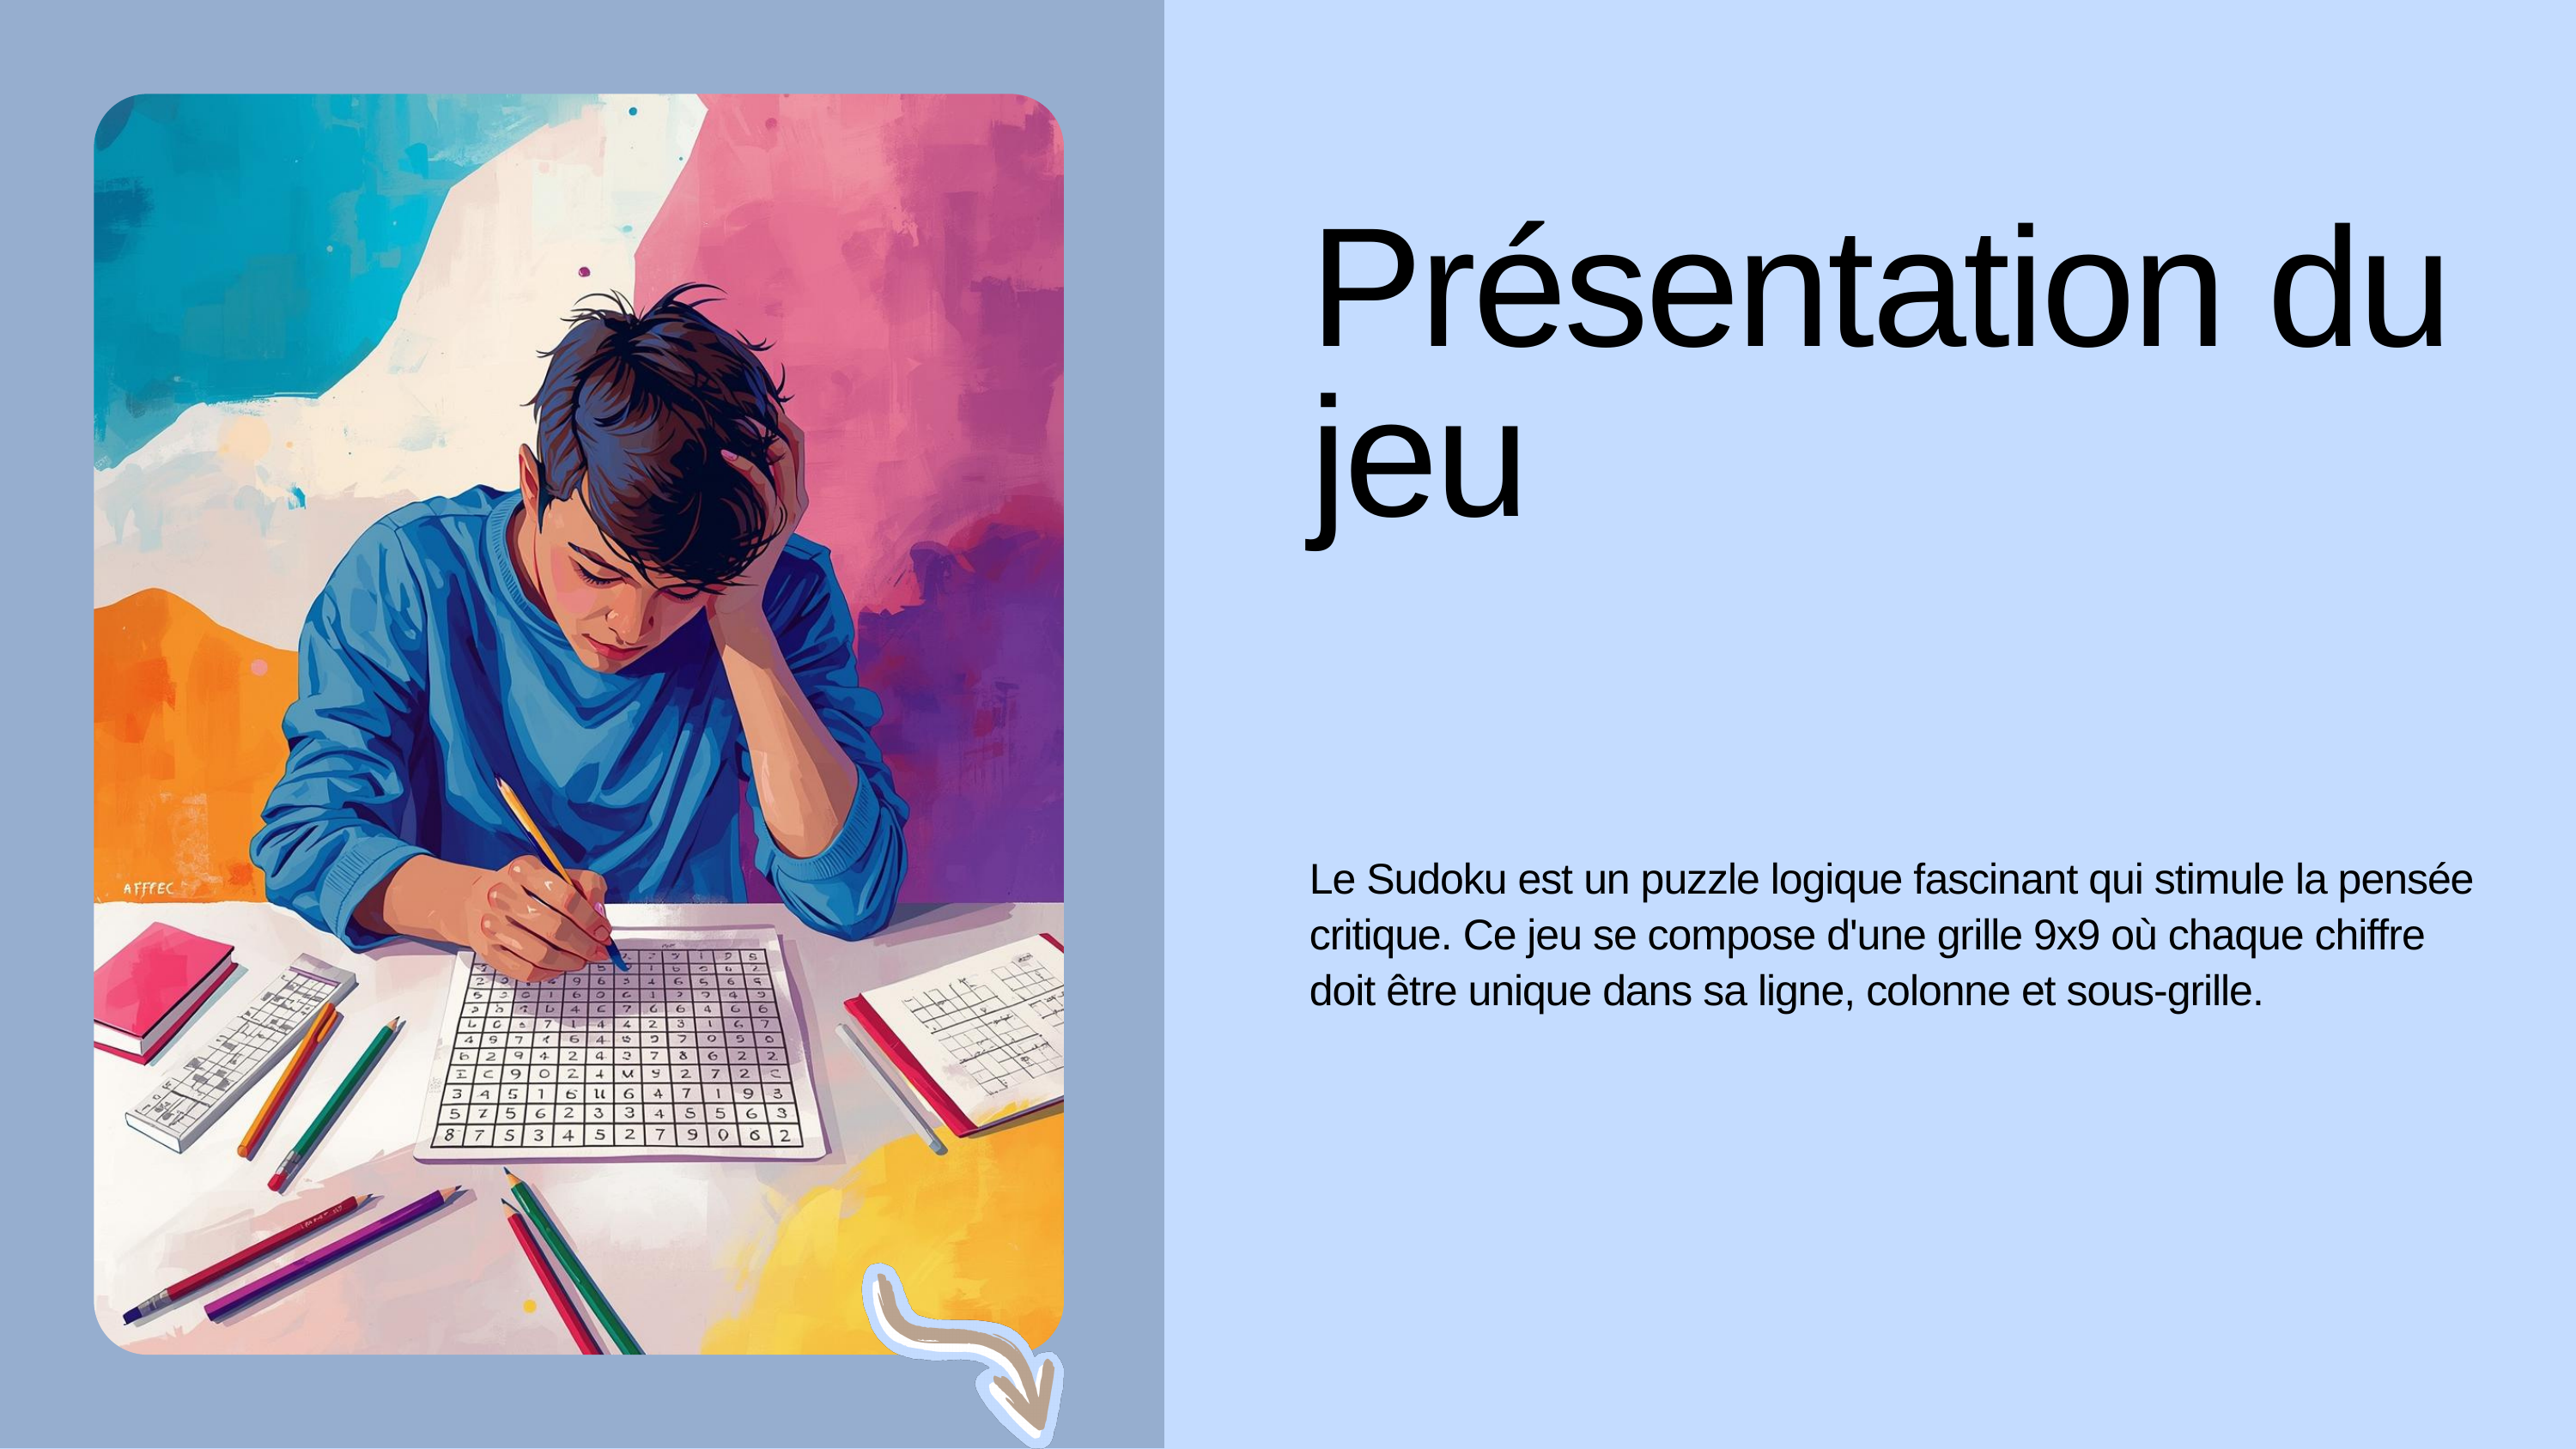

Présentation du jeu
Le Sudoku est un puzzle logique fascinant qui stimule la pensée critique. Ce jeu se compose d'une grille 9x9 où chaque chiffre doit être unique dans sa ligne, colonne et sous-grille.